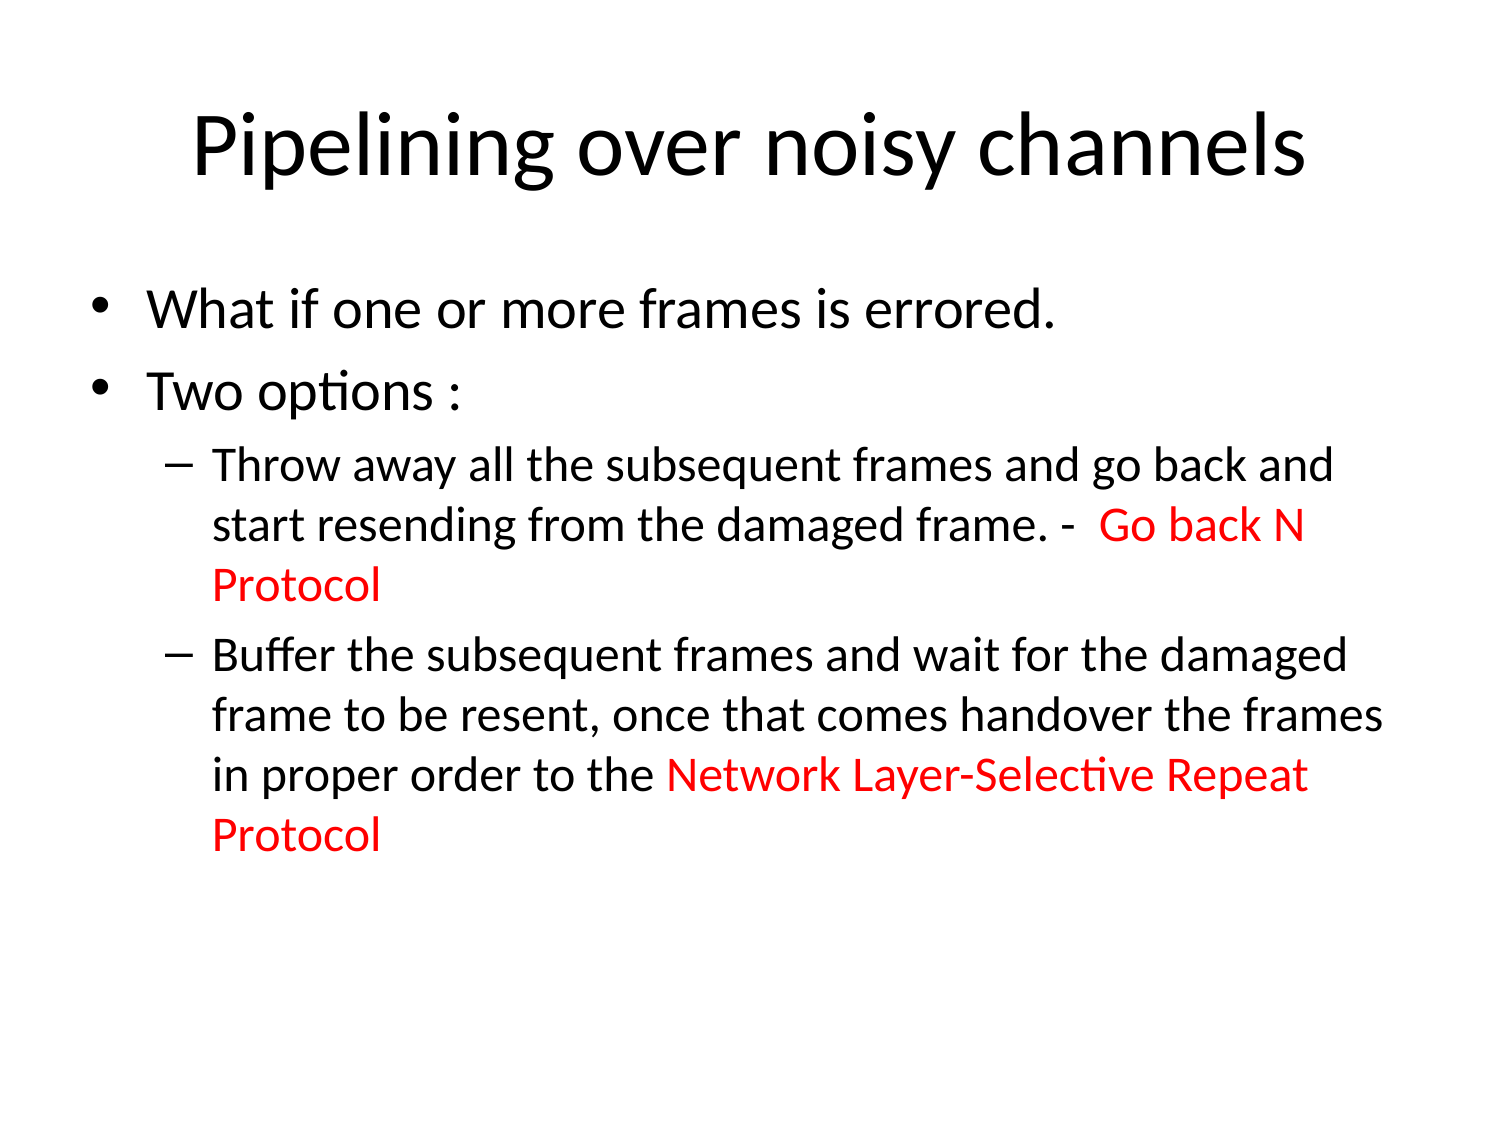

# Pipelining over noisy channels
What if one or more frames is errored.
Two options :
Throw away all the subsequent frames and go back and start resending from the damaged frame. -  Go back N Protocol
Buffer the subsequent frames and wait for the damaged frame to be resent, once that comes handover the frames in proper order to the Network Layer-Selective Repeat Protocol